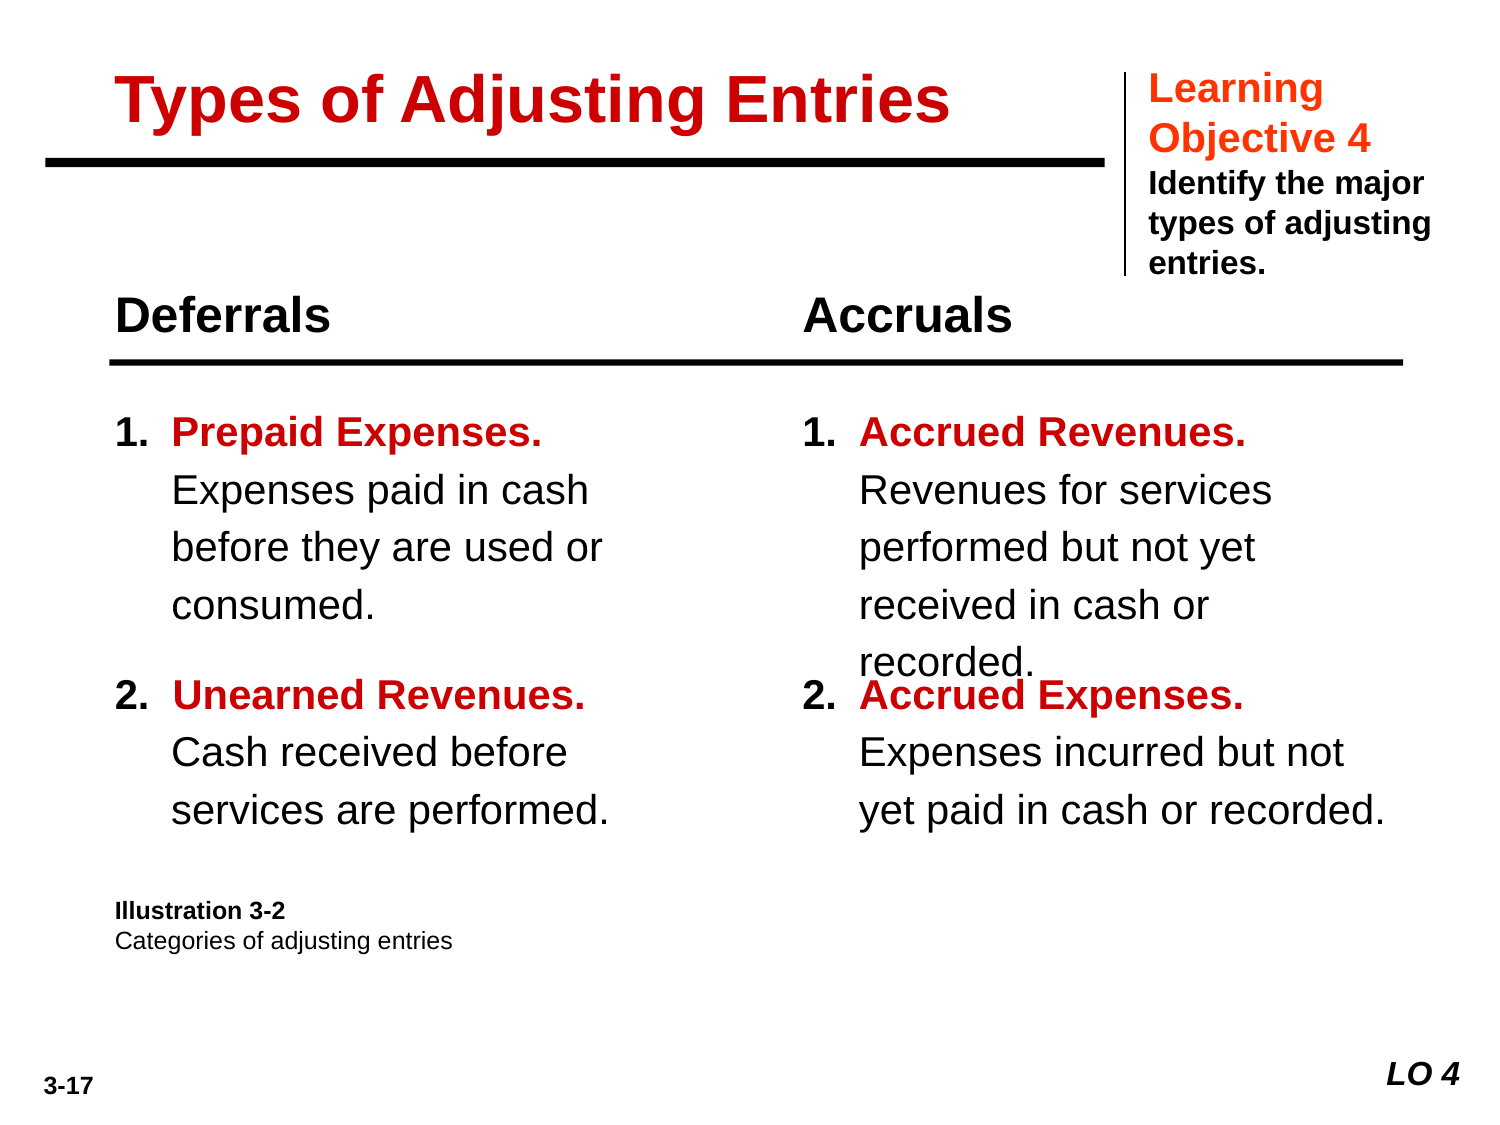

Types of Adjusting Entries
Learning Objective 4  Identify the major types of adjusting entries.

Deferrals
Accruals

1.	Prepaid Expenses. Expenses paid in cash before they are used or consumed.
1. 	Accrued Revenues. Revenues for services performed but not yet received in cash or recorded.
2.  Unearned Revenues.
	Cash received before services are performed.
2. 	Accrued Expenses.  Expenses incurred but not yet paid in cash or recorded.
Illustration 3-2
Categories of adjusting entries
LO 4